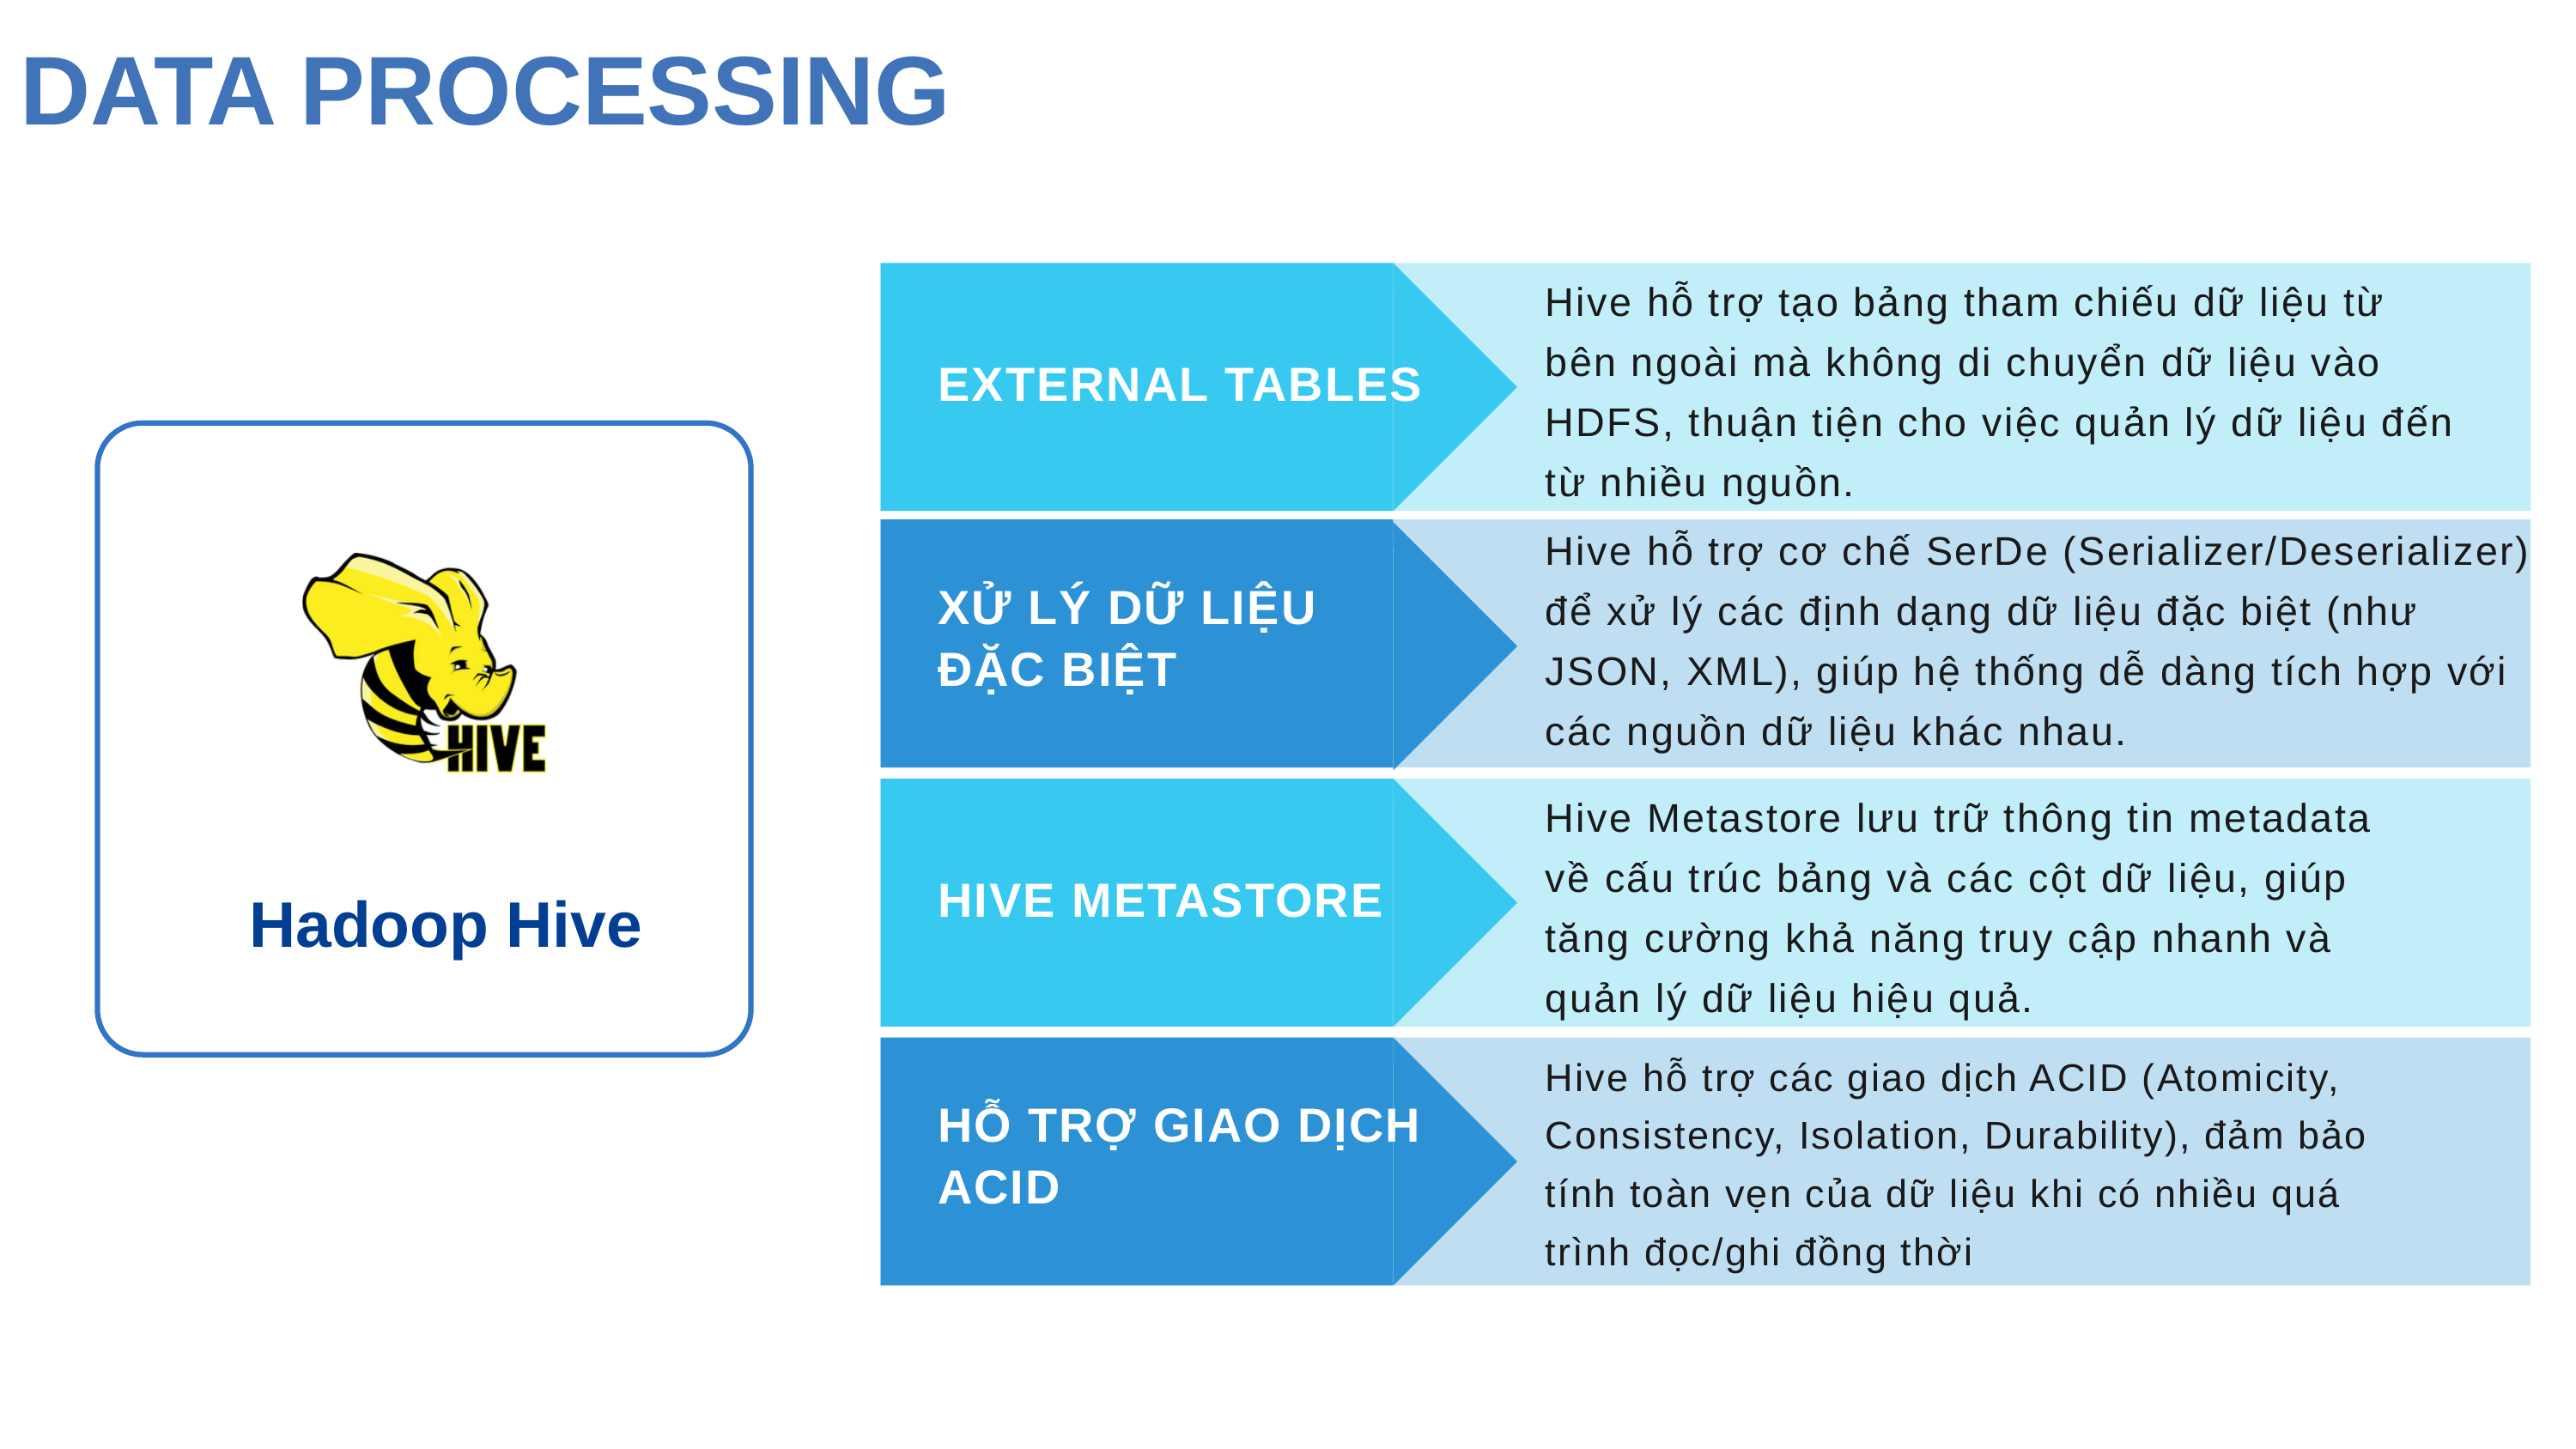

DATA PROCESSING

Hive hỗ trợ tạo bảng tham chiếu dữ liệu từ bên ngoài mà không di chuyển dữ liệu vào HDFS, thuận tiện cho việc quản lý dữ liệu đến từ nhiều nguồn.

EXTERNAL TABLES

Hive hỗ trợ cơ chế SerDe (Serializer/Deserializer) để xử lý các định dạng dữ liệu đặc biệt (như JSON, XML), giúp hệ thống dễ dàng tích hợp với các nguồn dữ liệu khác nhau.

XỬ LÝ DỮ LIỆU ĐẶC BIỆT

Hive Metastore lưu trữ thông tin metadata về cấu trúc bảng và các cột dữ liệu, giúp tăng cường khả năng truy cập nhanh và quản lý dữ liệu hiệu quả.

HIVE METASTORE
Hadoop Hive

Hive hỗ trợ các giao dịch ACID (Atomicity, Consistency, Isolation, Durability), đảm bảo tính toàn vẹn của dữ liệu khi có nhiều quá trình đọc/ghi đồng thời

HỖ TRỢ GIAO DỊCH ACID